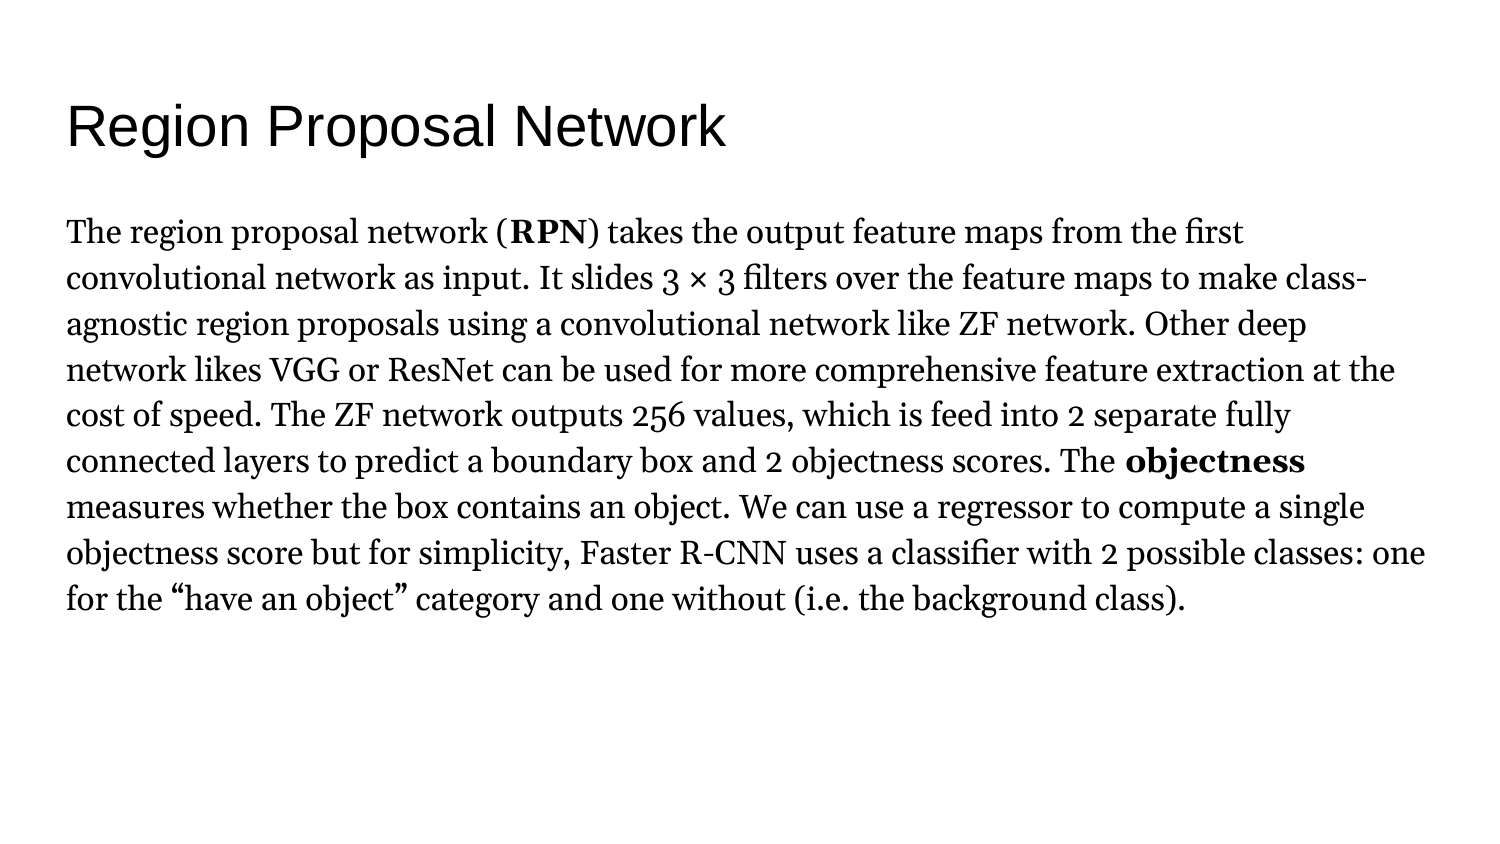

# Region Proposal Network
The region proposal network (RPN) takes the output feature maps from the first convolutional network as input. It slides 3 × 3 filters over the feature maps to make class-agnostic region proposals using a convolutional network like ZF network. Other deep network likes VGG or ResNet can be used for more comprehensive feature extraction at the cost of speed. The ZF network outputs 256 values, which is feed into 2 separate fully connected layers to predict a boundary box and 2 objectness scores. The objectness measures whether the box contains an object. We can use a regressor to compute a single objectness score but for simplicity, Faster R-CNN uses a classifier with 2 possible classes: one for the “have an object” category and one without (i.e. the background class).